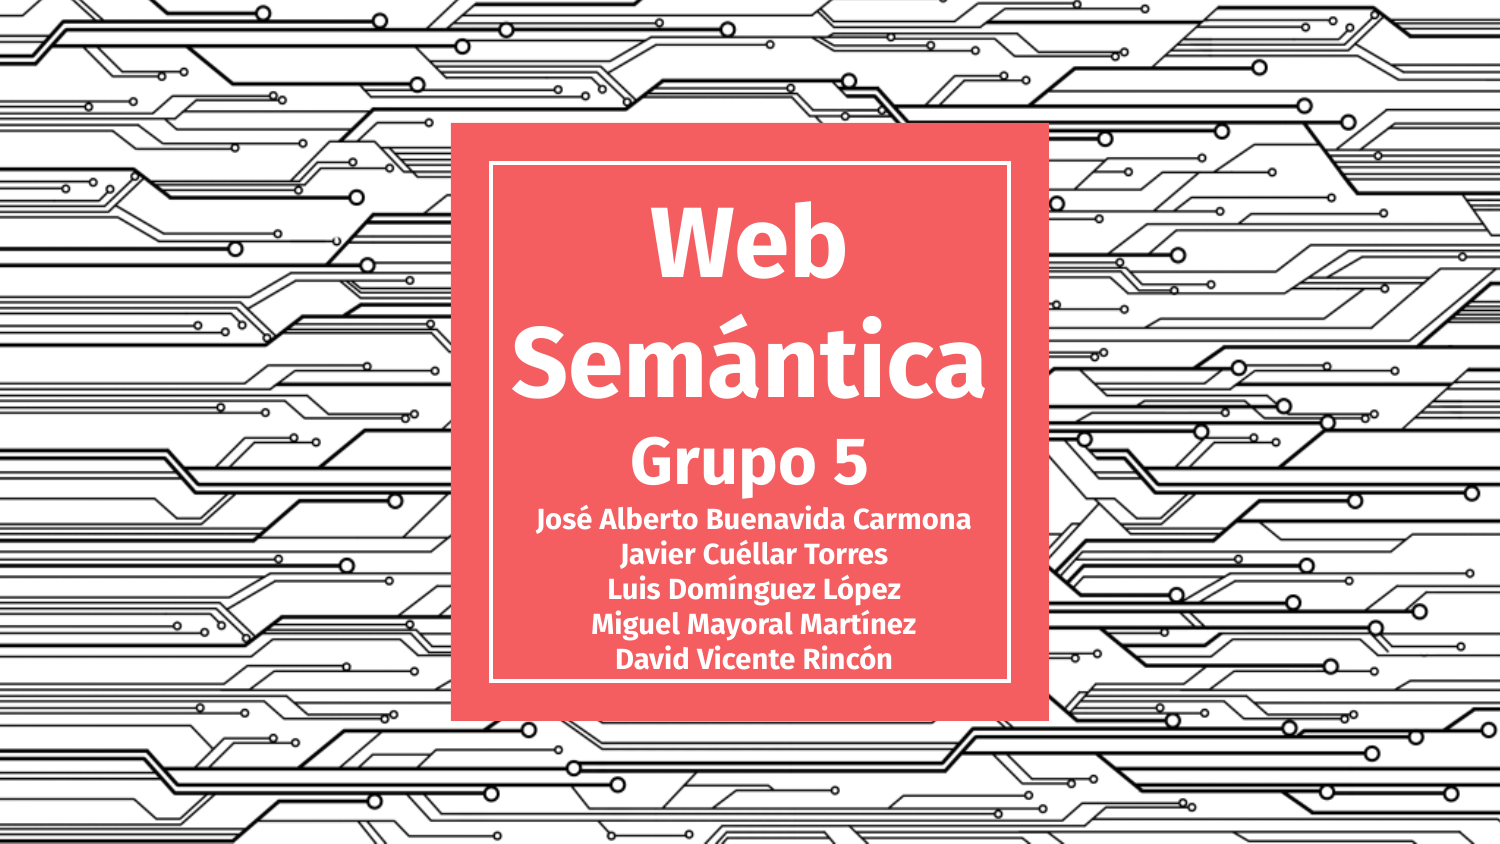

# Web Semántica
Grupo 5
José Alberto Buenavida Carmona
Javier Cuéllar Torres
Luis Domínguez López
Miguel Mayoral Martínez
David Vicente Rincón